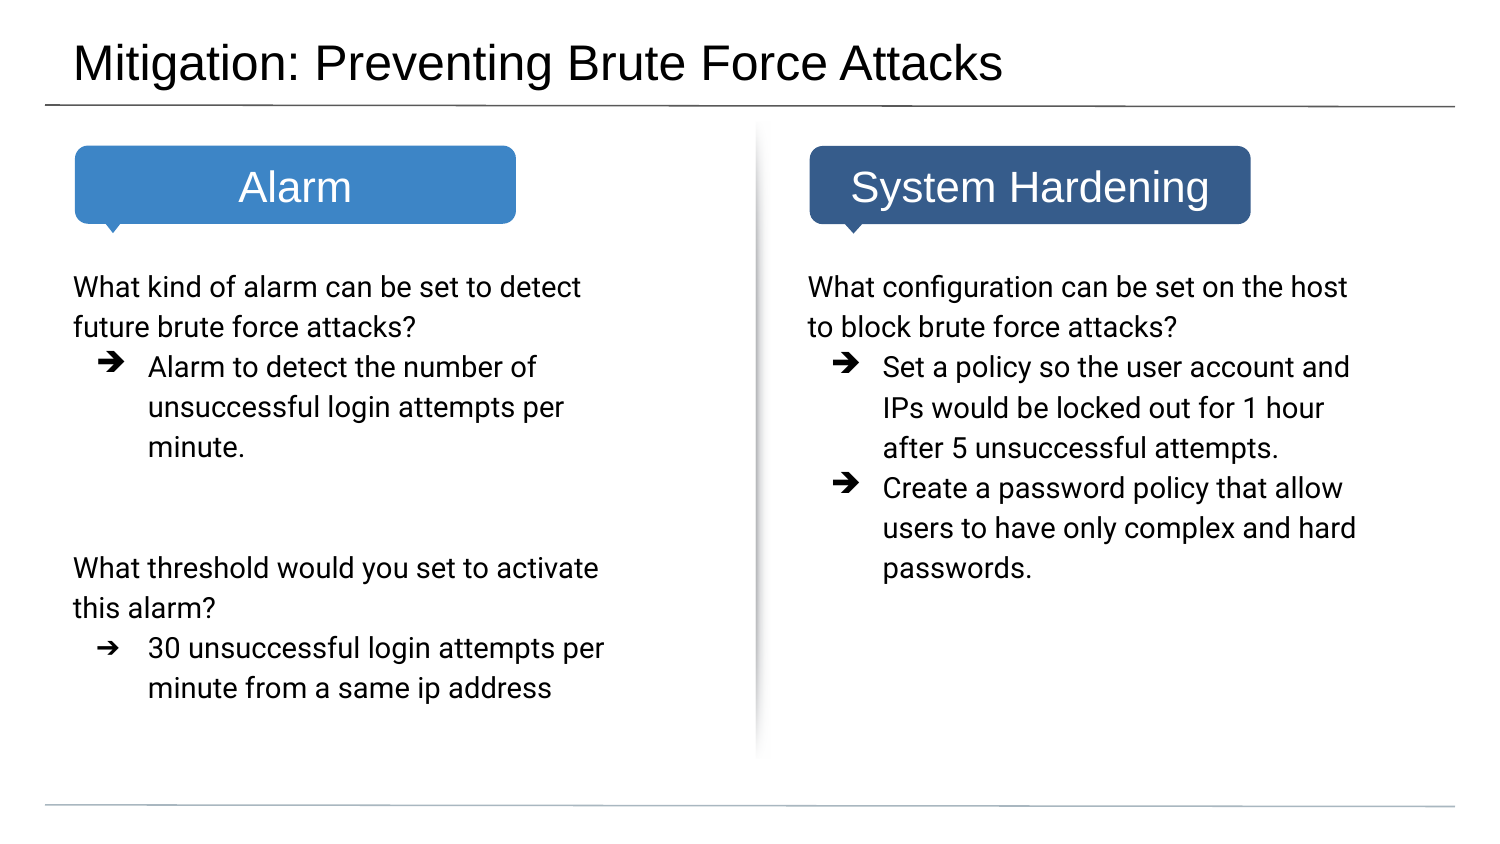

# Mitigation: Preventing Brute Force Attacks
What kind of alarm can be set to detect future brute force attacks?
Alarm to detect the number of unsuccessful login attempts per minute.

What threshold would you set to activate this alarm?
30 unsuccessful login attempts per minute from a same ip address
What configuration can be set on the host to block brute force attacks?
Set a policy so the user account and IPs would be locked out for 1 hour after 5 unsuccessful attempts.
Create a password policy that allow users to have only complex and hard passwords.